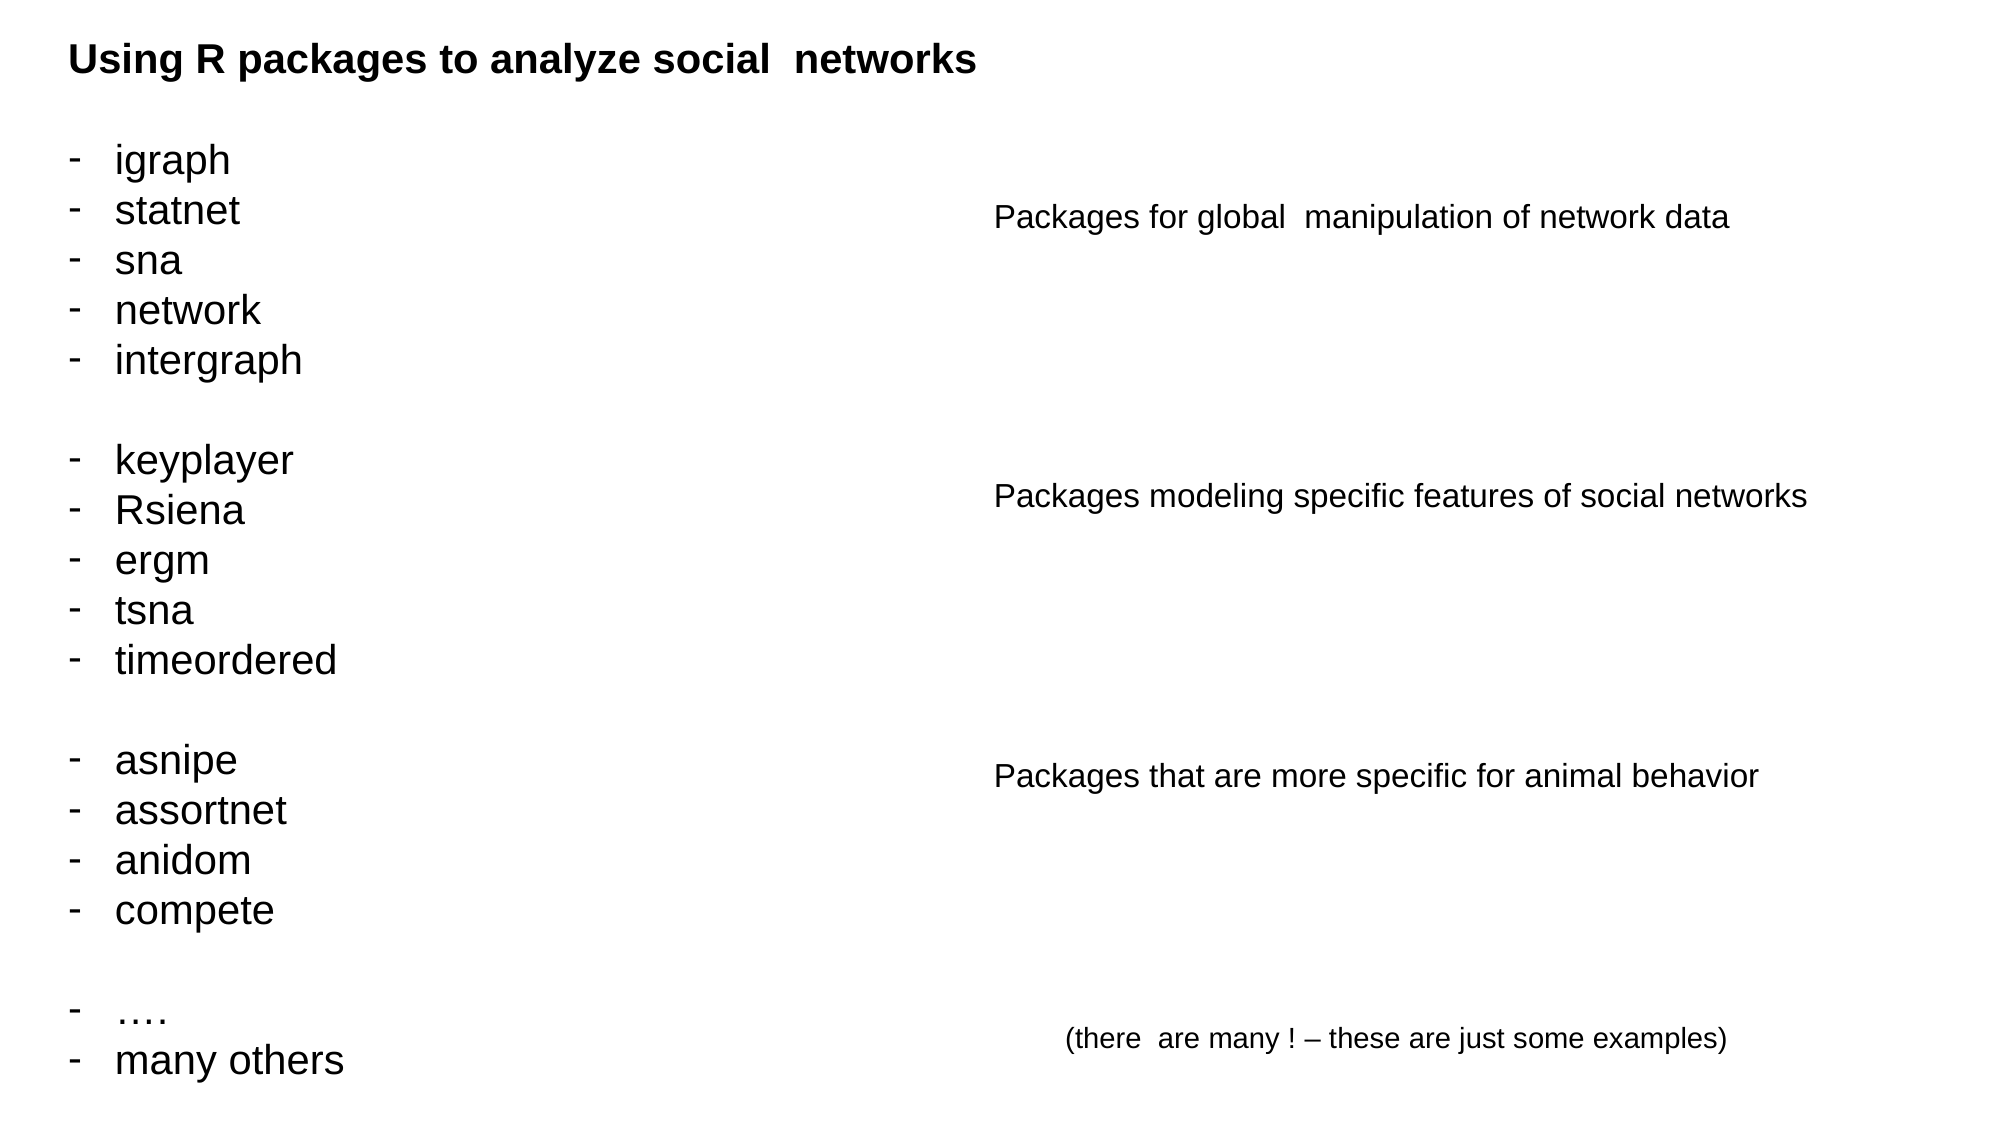

Using R packages to analyze social  networks

igraph
statnet
sna
network
intergraph

keyplayer
Rsiena
ergm
tsna
timeordered

asnipe
assortnet
anidom
compete

….
many others
Packages for global  manipulation of network data

Packages modeling specific features of social networks

Packages that are more specific for animal behavior
(there  are many ! – these are just some examples)